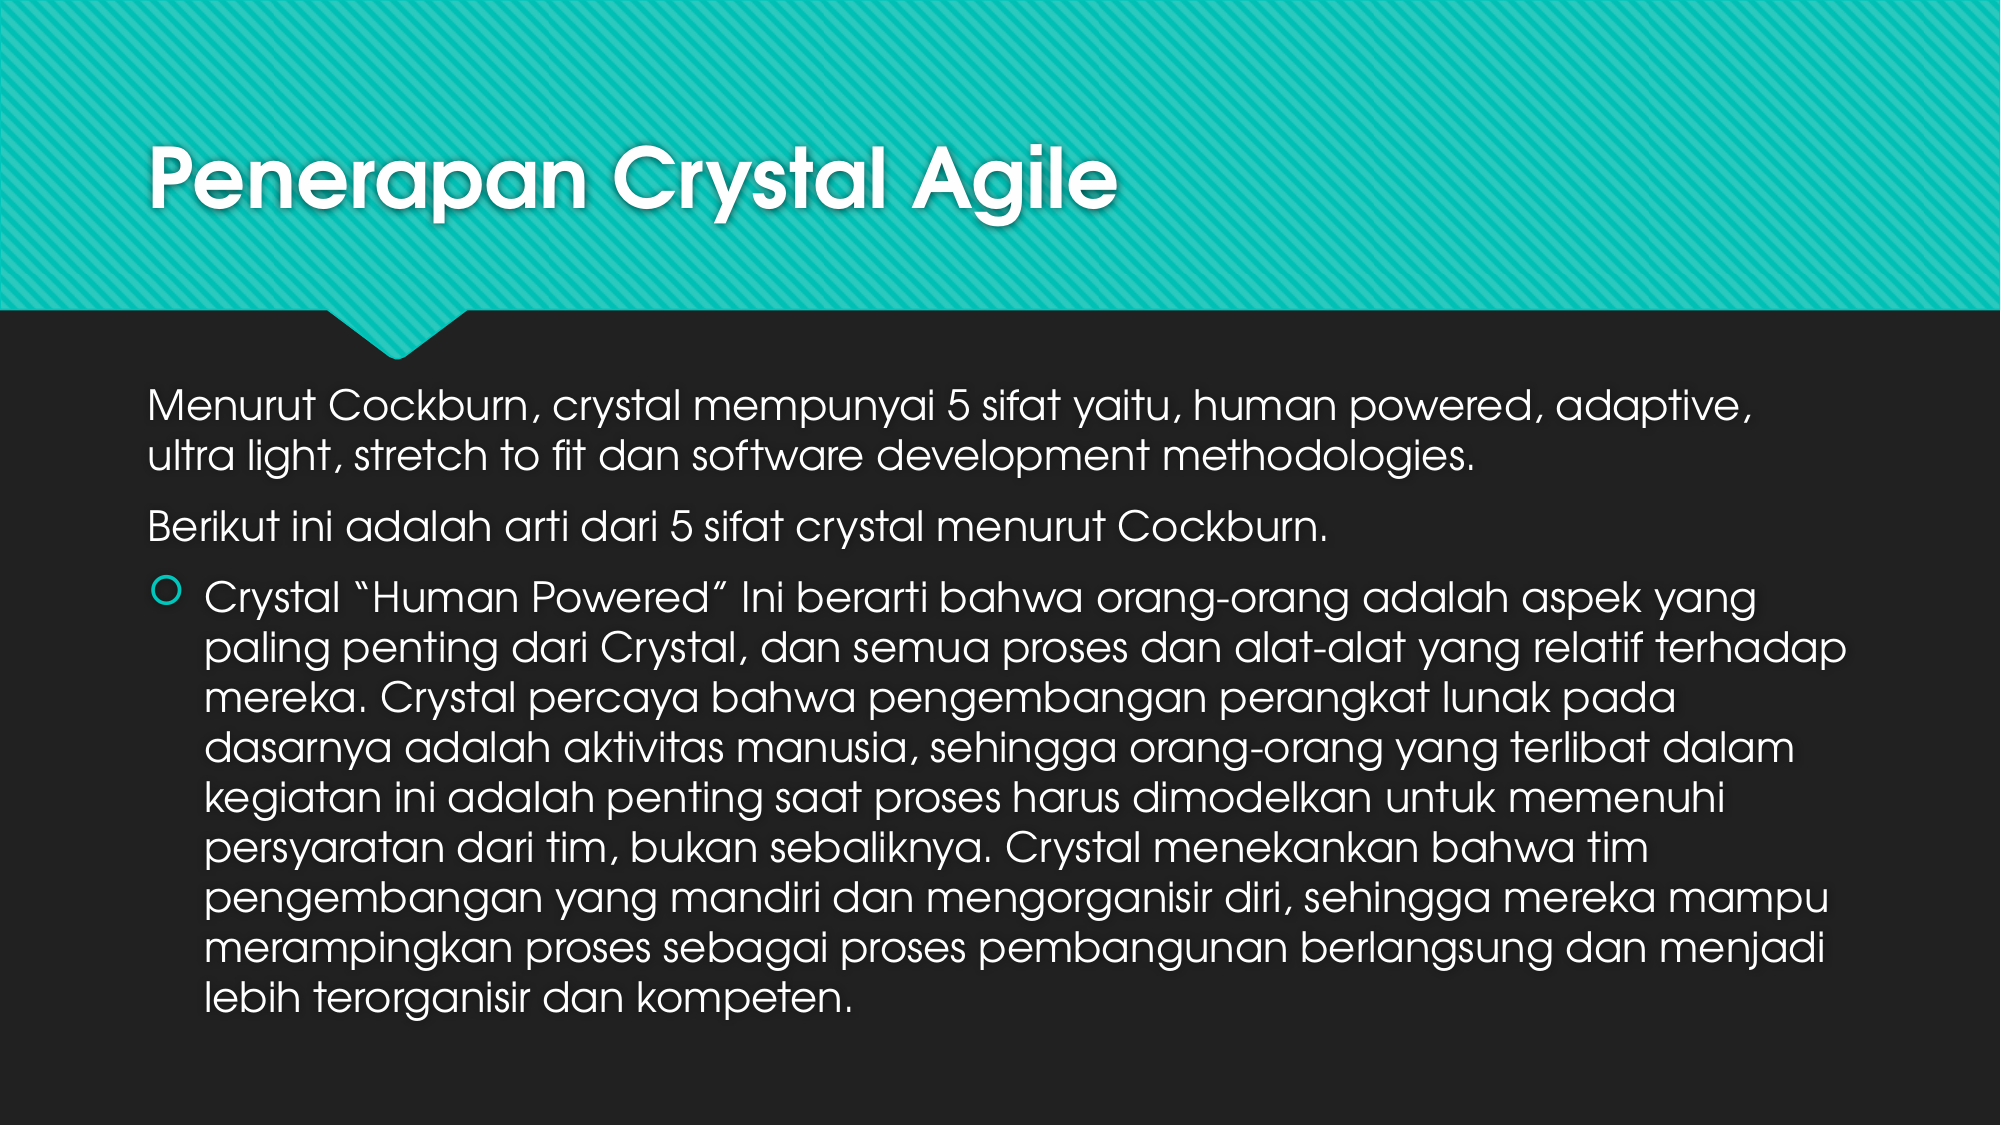

# Penerapan Crystal Agile
Menurut Cockburn, crystal mempunyai 5 sifat yaitu, human powered, adaptive, ultra light, stretch to fit dan software development methodologies.
Berikut ini adalah arti dari 5 sifat crystal menurut Cockburn.
Crystal “Human Powered” Ini berarti bahwa orang-orang adalah aspek yang paling penting dari Crystal, dan semua proses dan alat-alat yang relatif terhadap mereka. Crystal percaya bahwa pengembangan perangkat lunak pada dasarnya adalah aktivitas manusia, sehingga orang-orang yang terlibat dalam kegiatan ini adalah penting saat proses harus dimodelkan untuk memenuhi persyaratan dari tim, bukan sebaliknya. Crystal menekankan bahwa tim pengembangan yang mandiri dan mengorganisir diri, sehingga mereka mampu merampingkan proses sebagai proses pembangunan berlangsung dan menjadi lebih terorganisir dan kompeten.